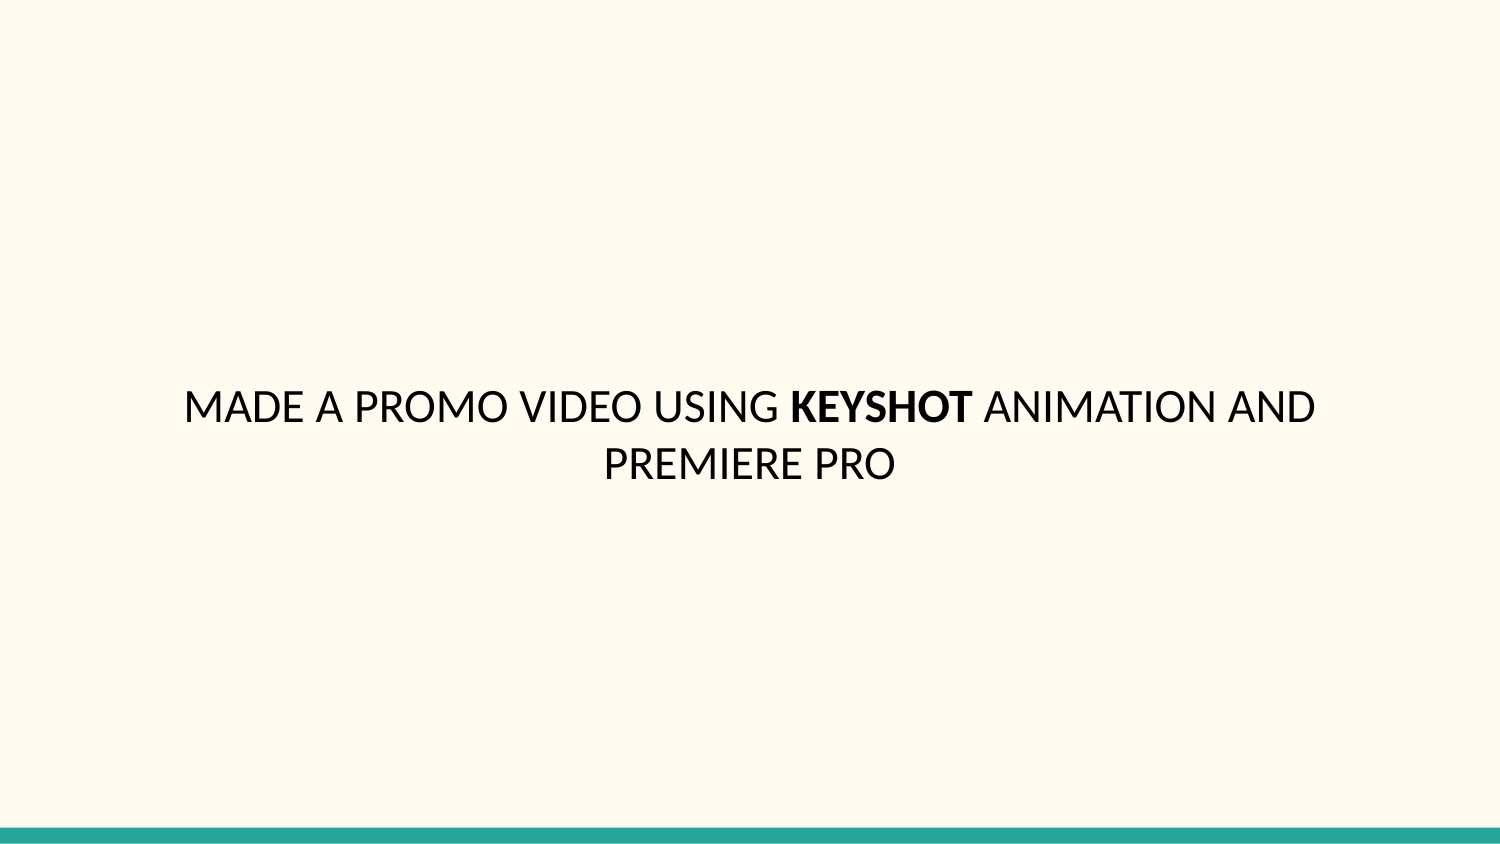

MADE A PROMO VIDEO USING KEYSHOT ANIMATION AND PREMIERE PRO